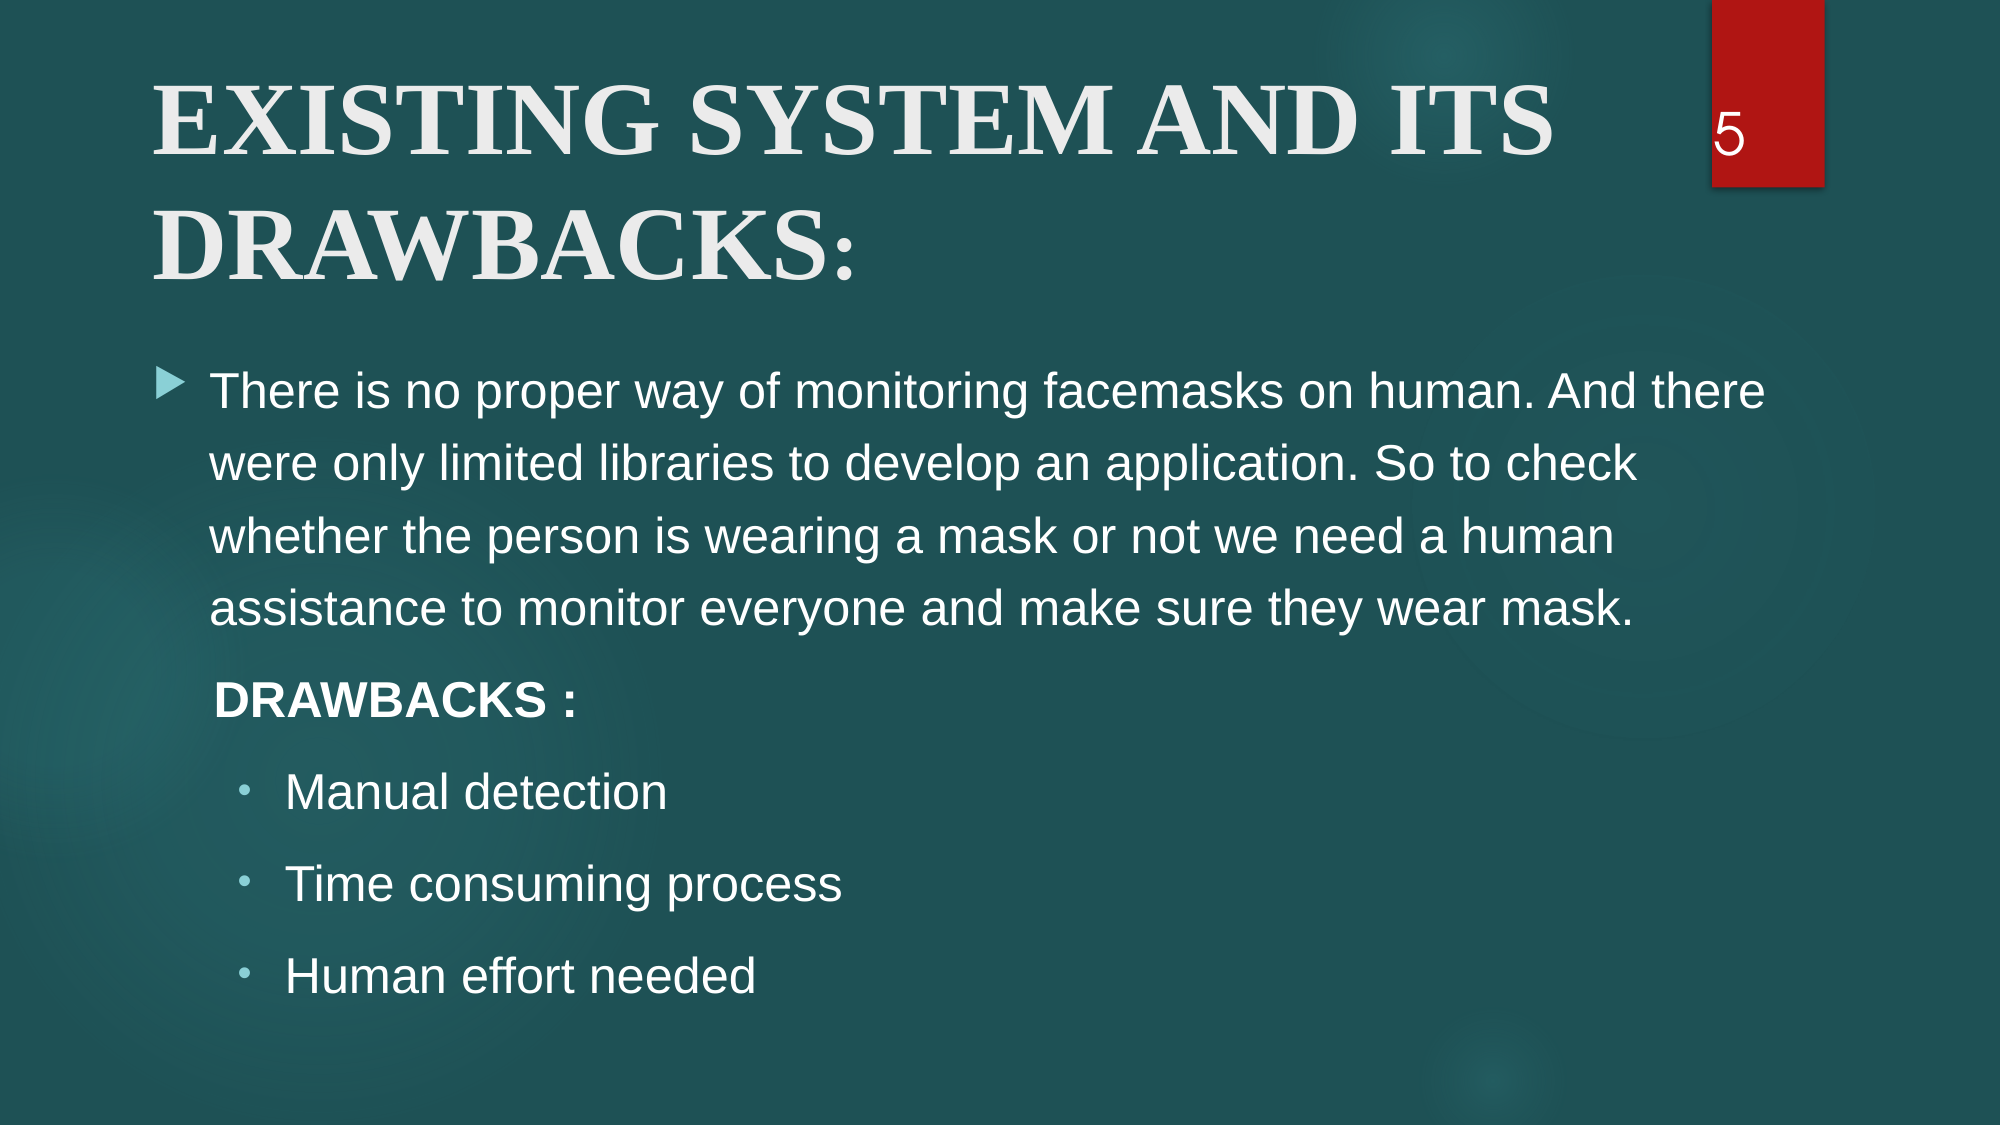

# EXISTING SYSTEM AND ITS DRAWBACKS:
5
There is no proper way of monitoring facemasks on human. And there were only limited libraries to develop an application. So to check whether the person is wearing a mask or not we need a human assistance to monitor everyone and make sure they wear mask.
   DRAWBACKS :
Manual detection
Time consuming process
Human effort needed